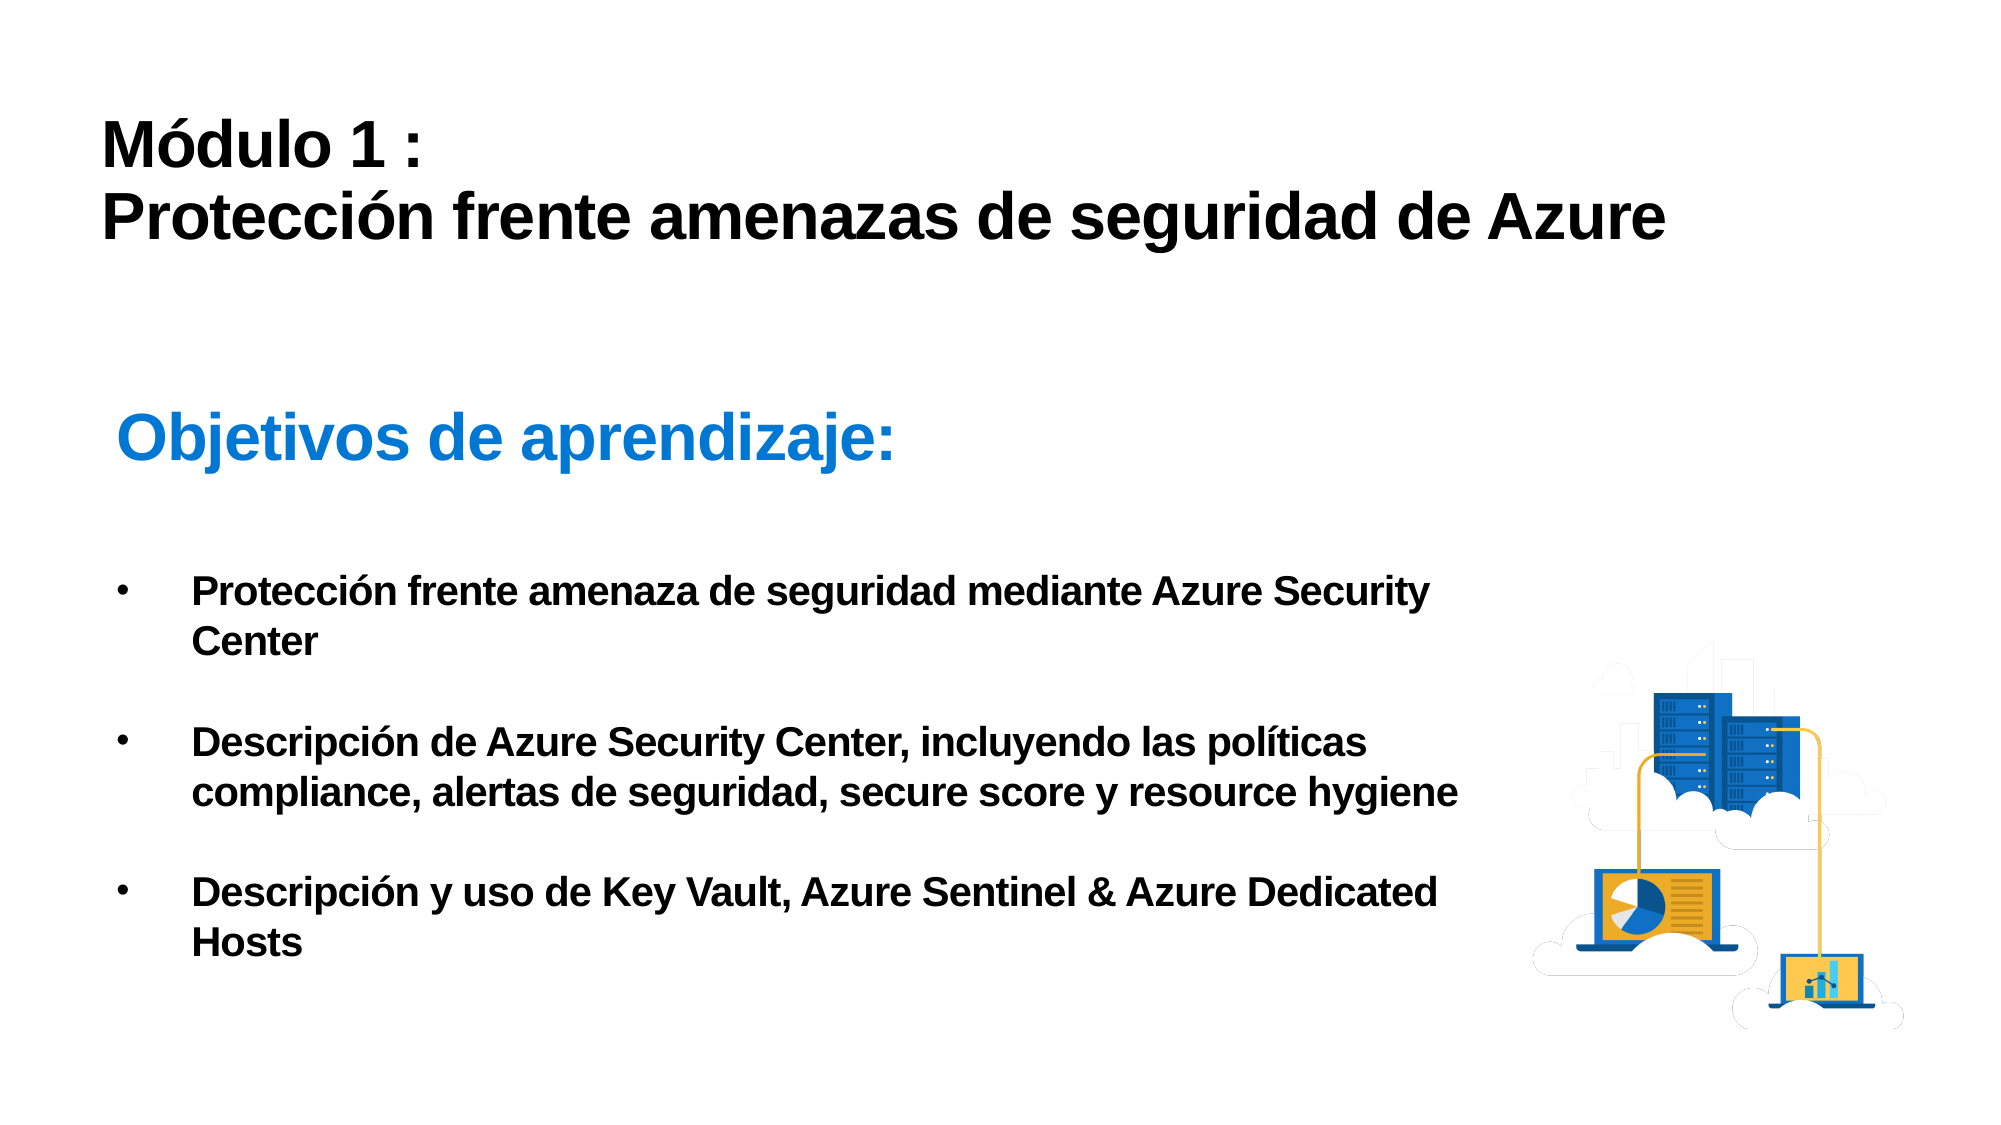

# Módulo 1 : Protección frente amenazas de seguridad de Azure
Objetivos de aprendizaje:

Protección frente amenaza de seguridad mediante Azure Security Center

Descripción de Azure Security Center, incluyendo las políticas compliance, alertas de seguridad, secure score y resource hygiene

Descripción y uso de Key Vault, Azure Sentinel & Azure Dedicated Hosts